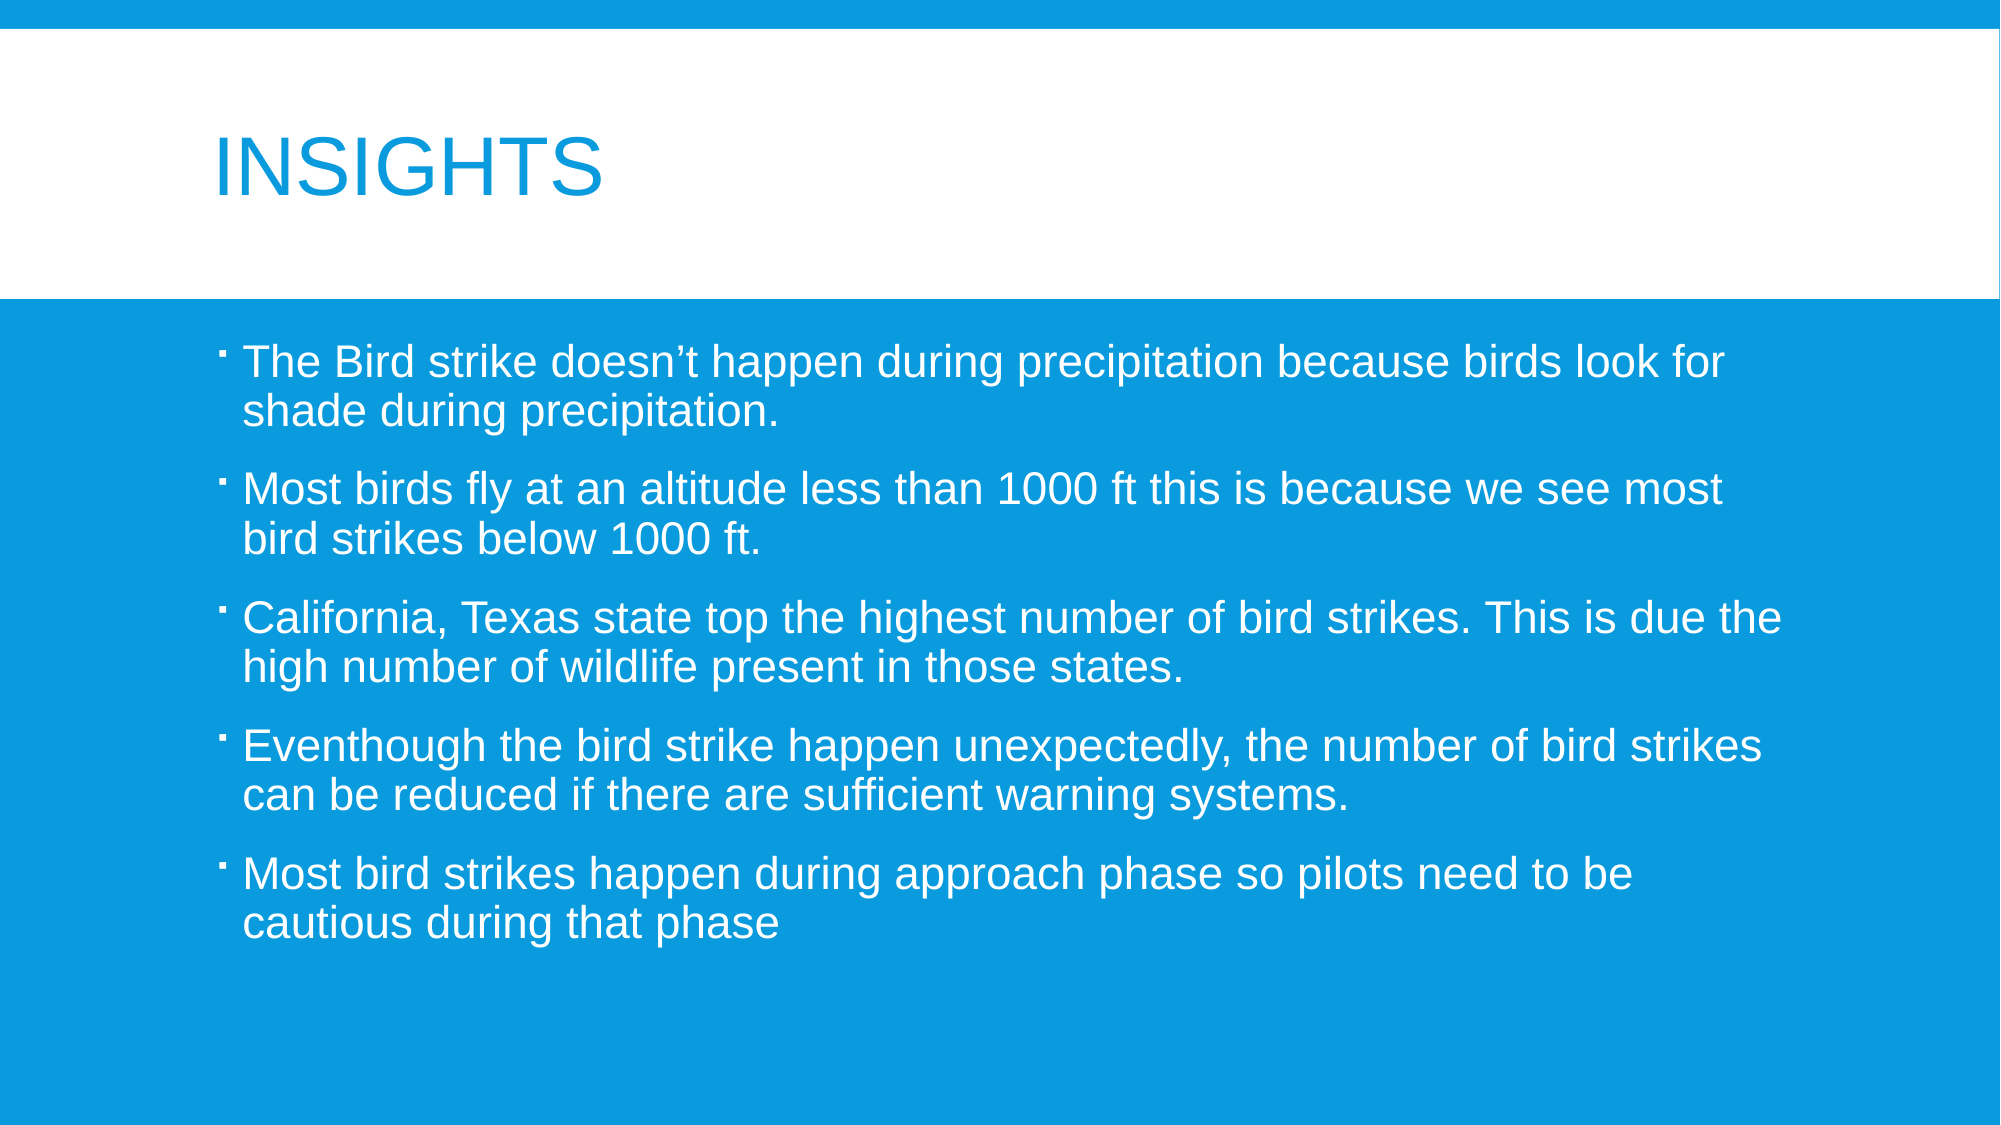

# insights
The Bird strike doesn’t happen during precipitation because birds look for shade during precipitation.
Most birds fly at an altitude less than 1000 ft this is because we see most bird strikes below 1000 ft.
California, Texas state top the highest number of bird strikes. This is due the high number of wildlife present in those states.
Eventhough the bird strike happen unexpectedly, the number of bird strikes can be reduced if there are sufficient warning systems.
Most bird strikes happen during approach phase so pilots need to be cautious during that phase